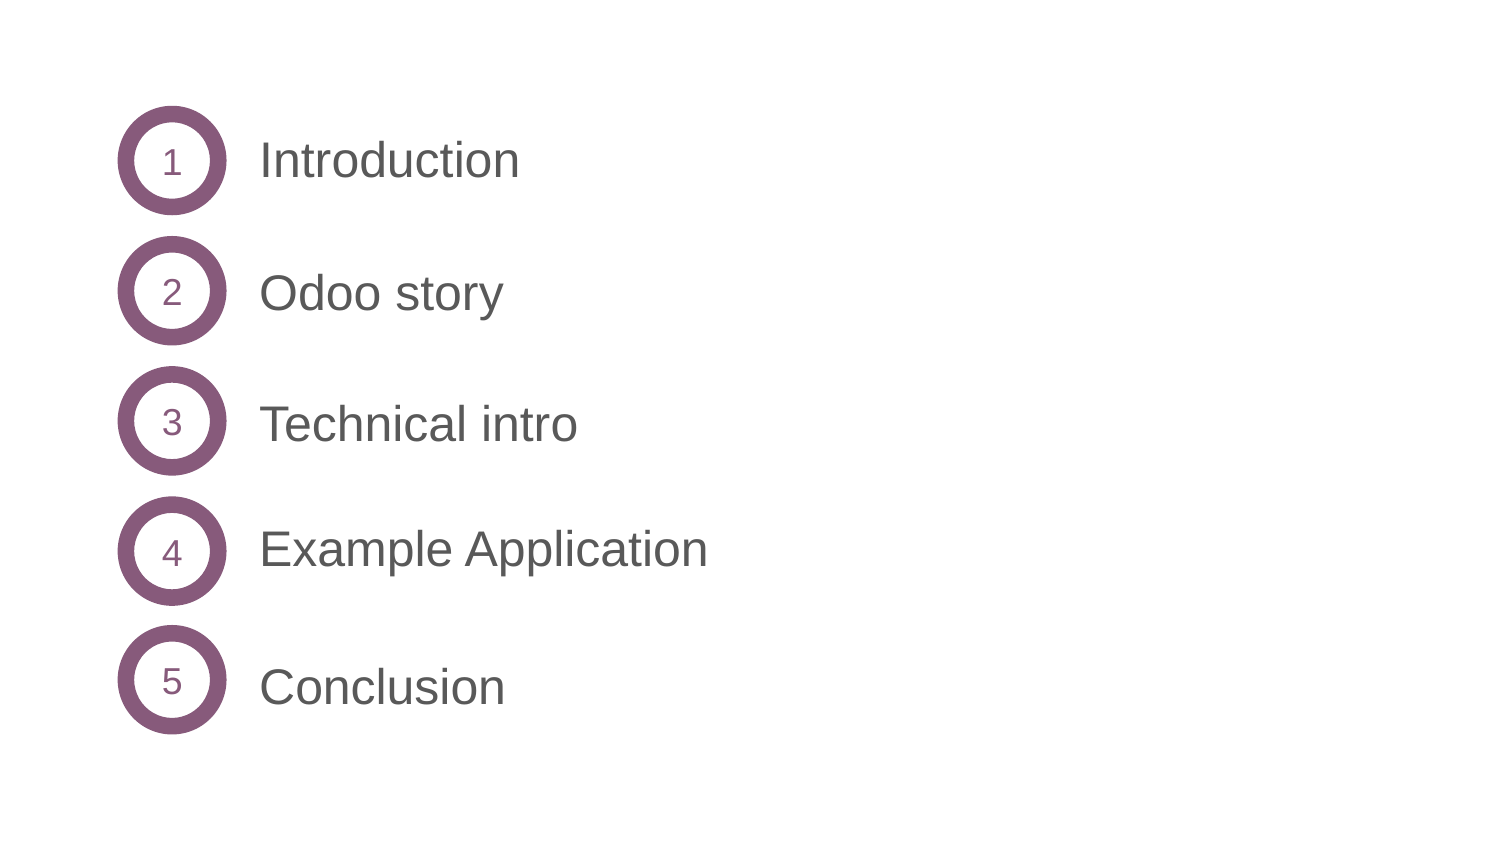

1
Introduction
2

Odoo story

3
Technical intro

4
Example Application

5
Conclusion